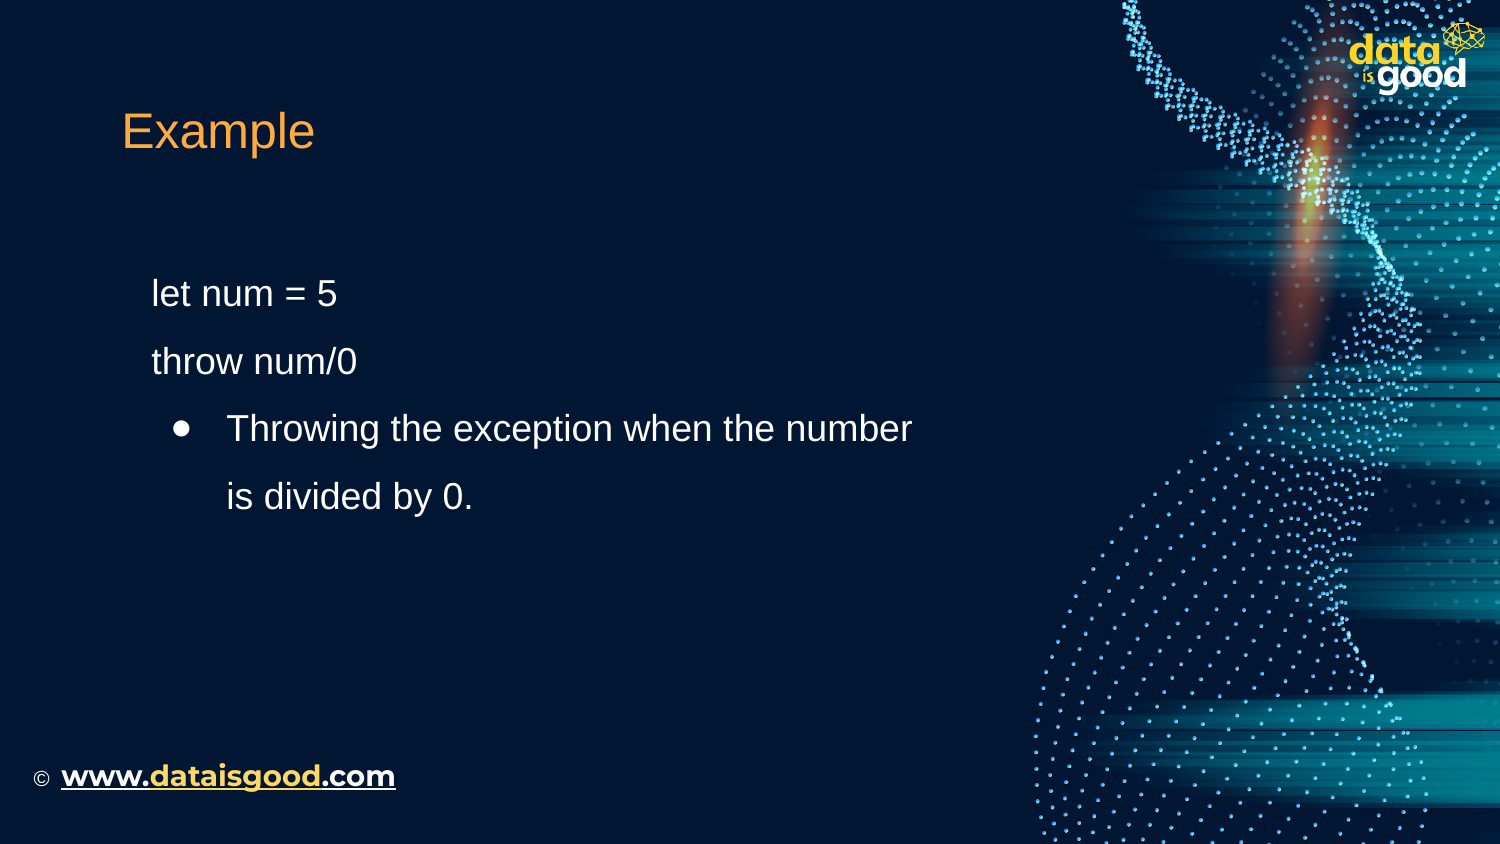

# Example
let num = 5
throw num/0
Throwing the exception when the number is divided by 0.